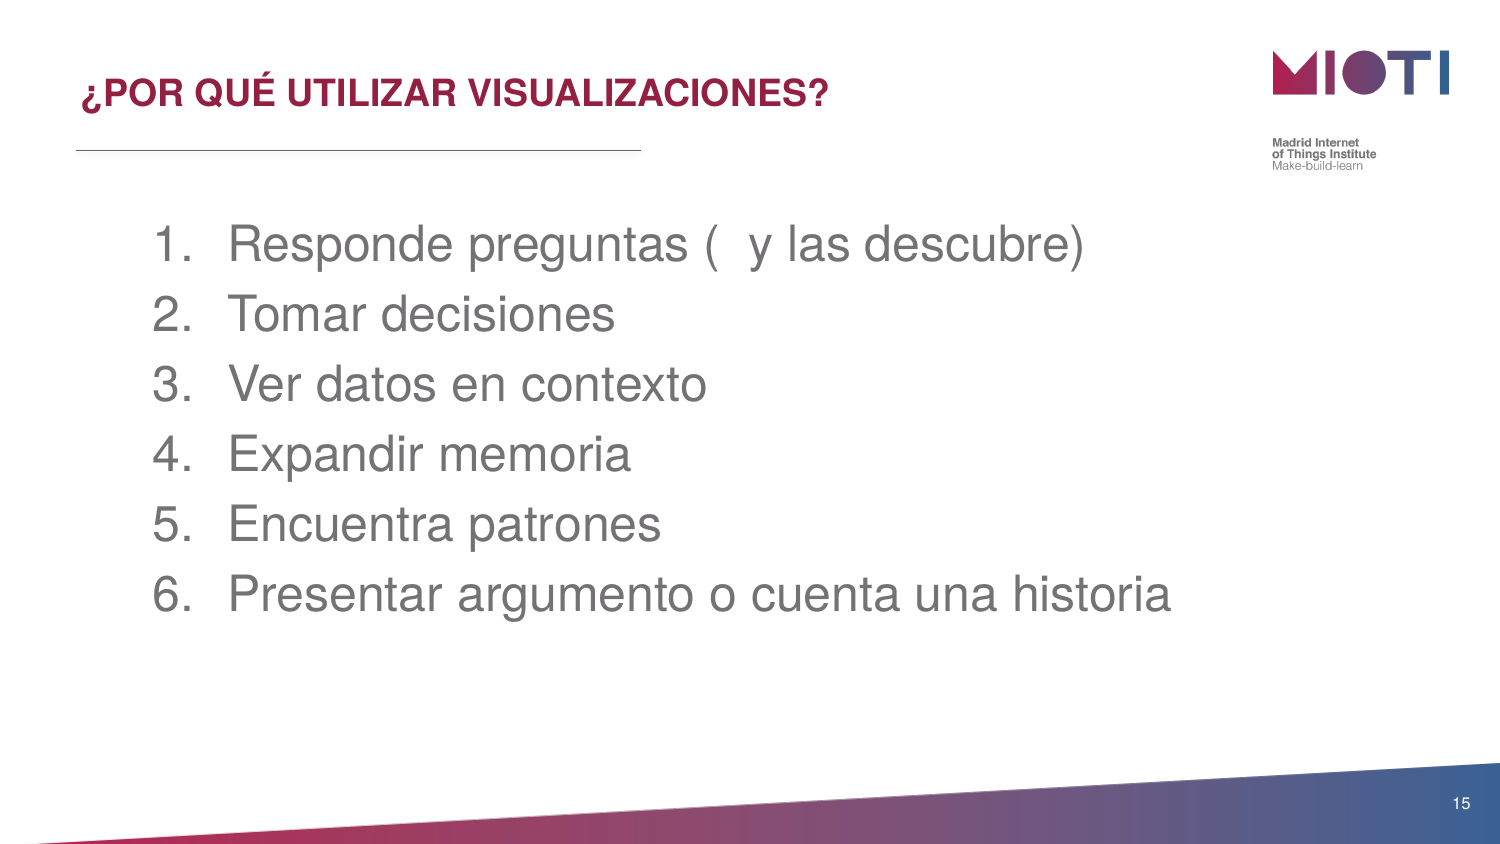

# ¿POR QUÉ UTILIZAR VISUALIZACIONES?
Responde preguntas (  y las descubre)
Tomar decisiones
Ver datos en contexto
Expandir memoria
Encuentra patrones
Presentar argumento o cuenta una historia

15